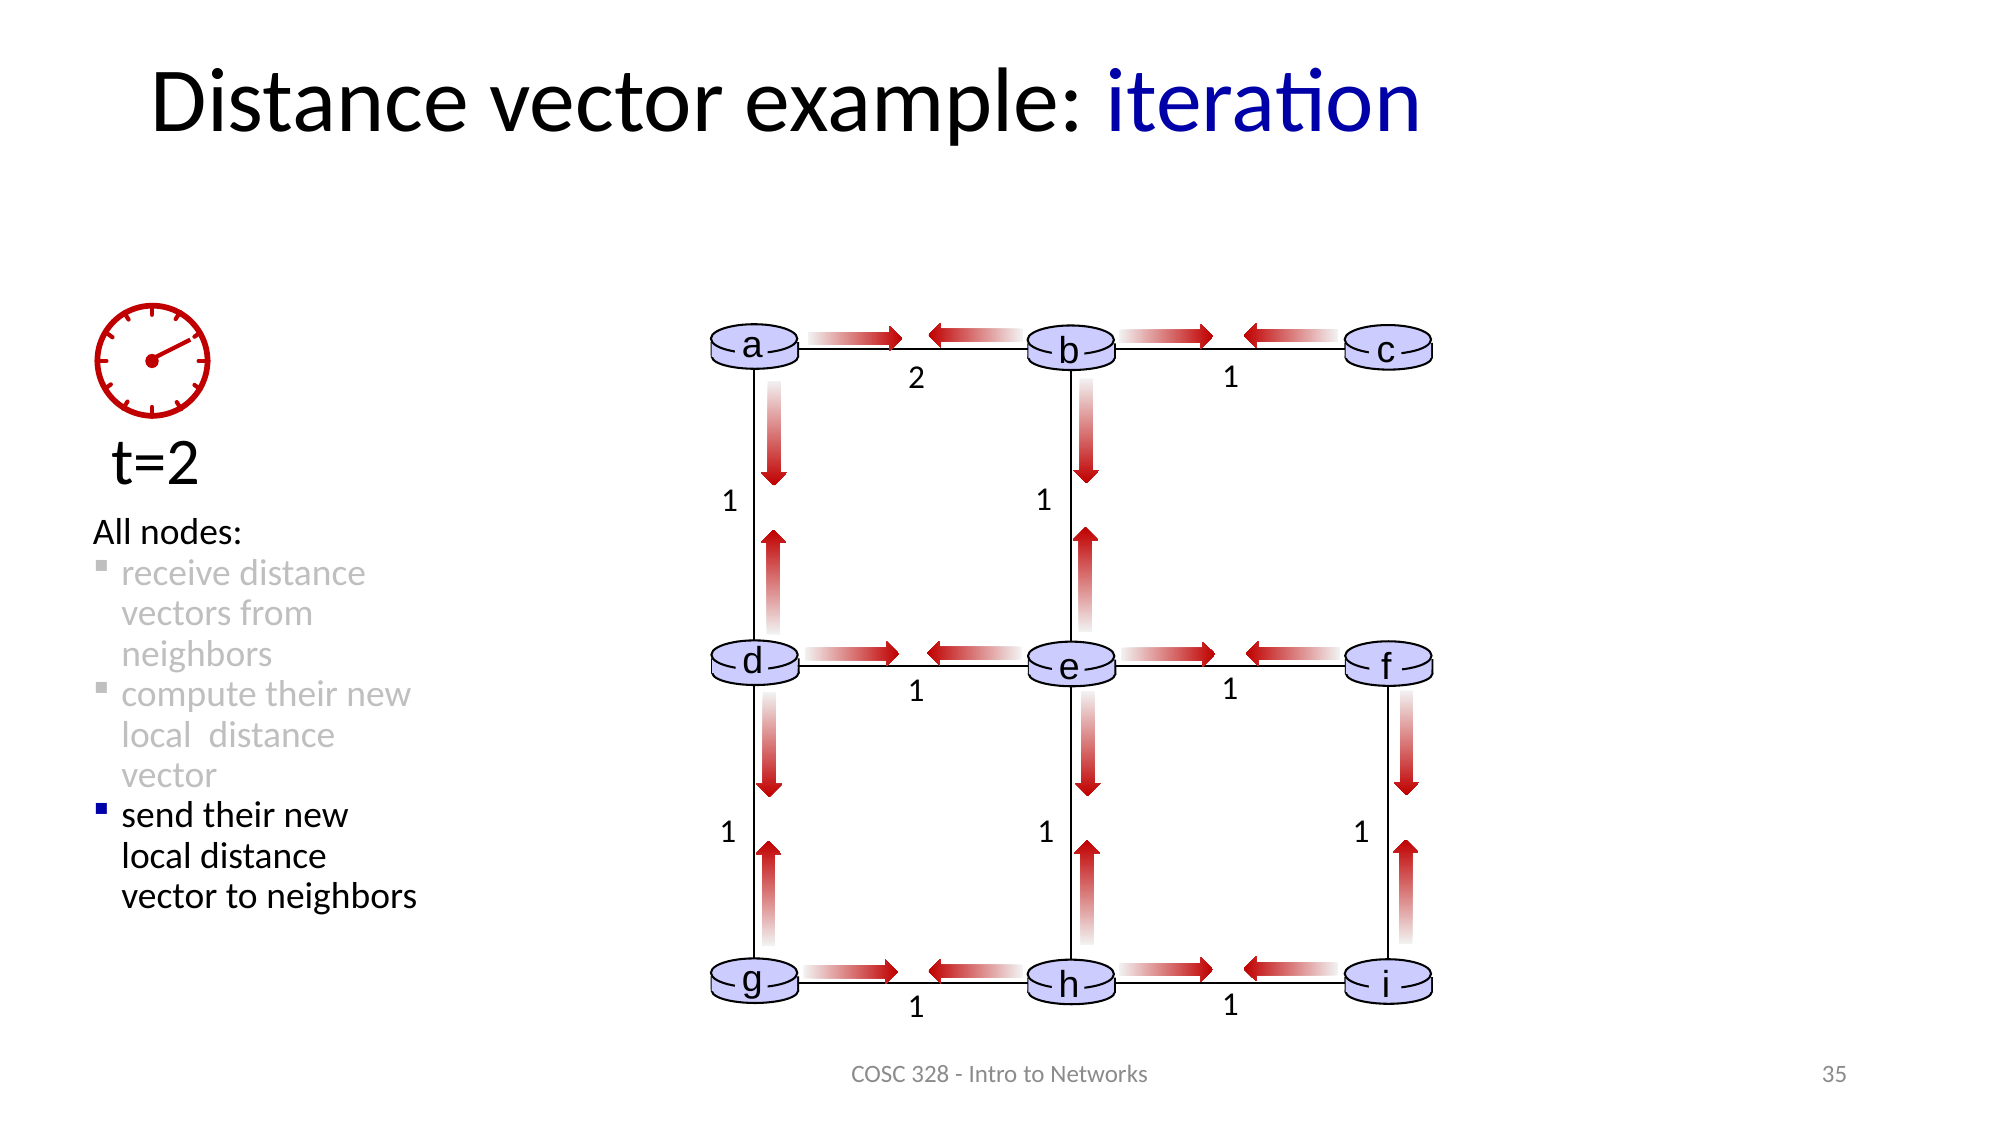

# Distance vector example: iteration

t=2
a

c

b

1
2

1
1
All nodes:
receive distance vectors from neighbors
compute their new local  distance vector
send their new local distance vector to neighbors

d

f

e

1
1

1
1
1

g

i

h

1
1
COSC 328 - Intro to Networks
35